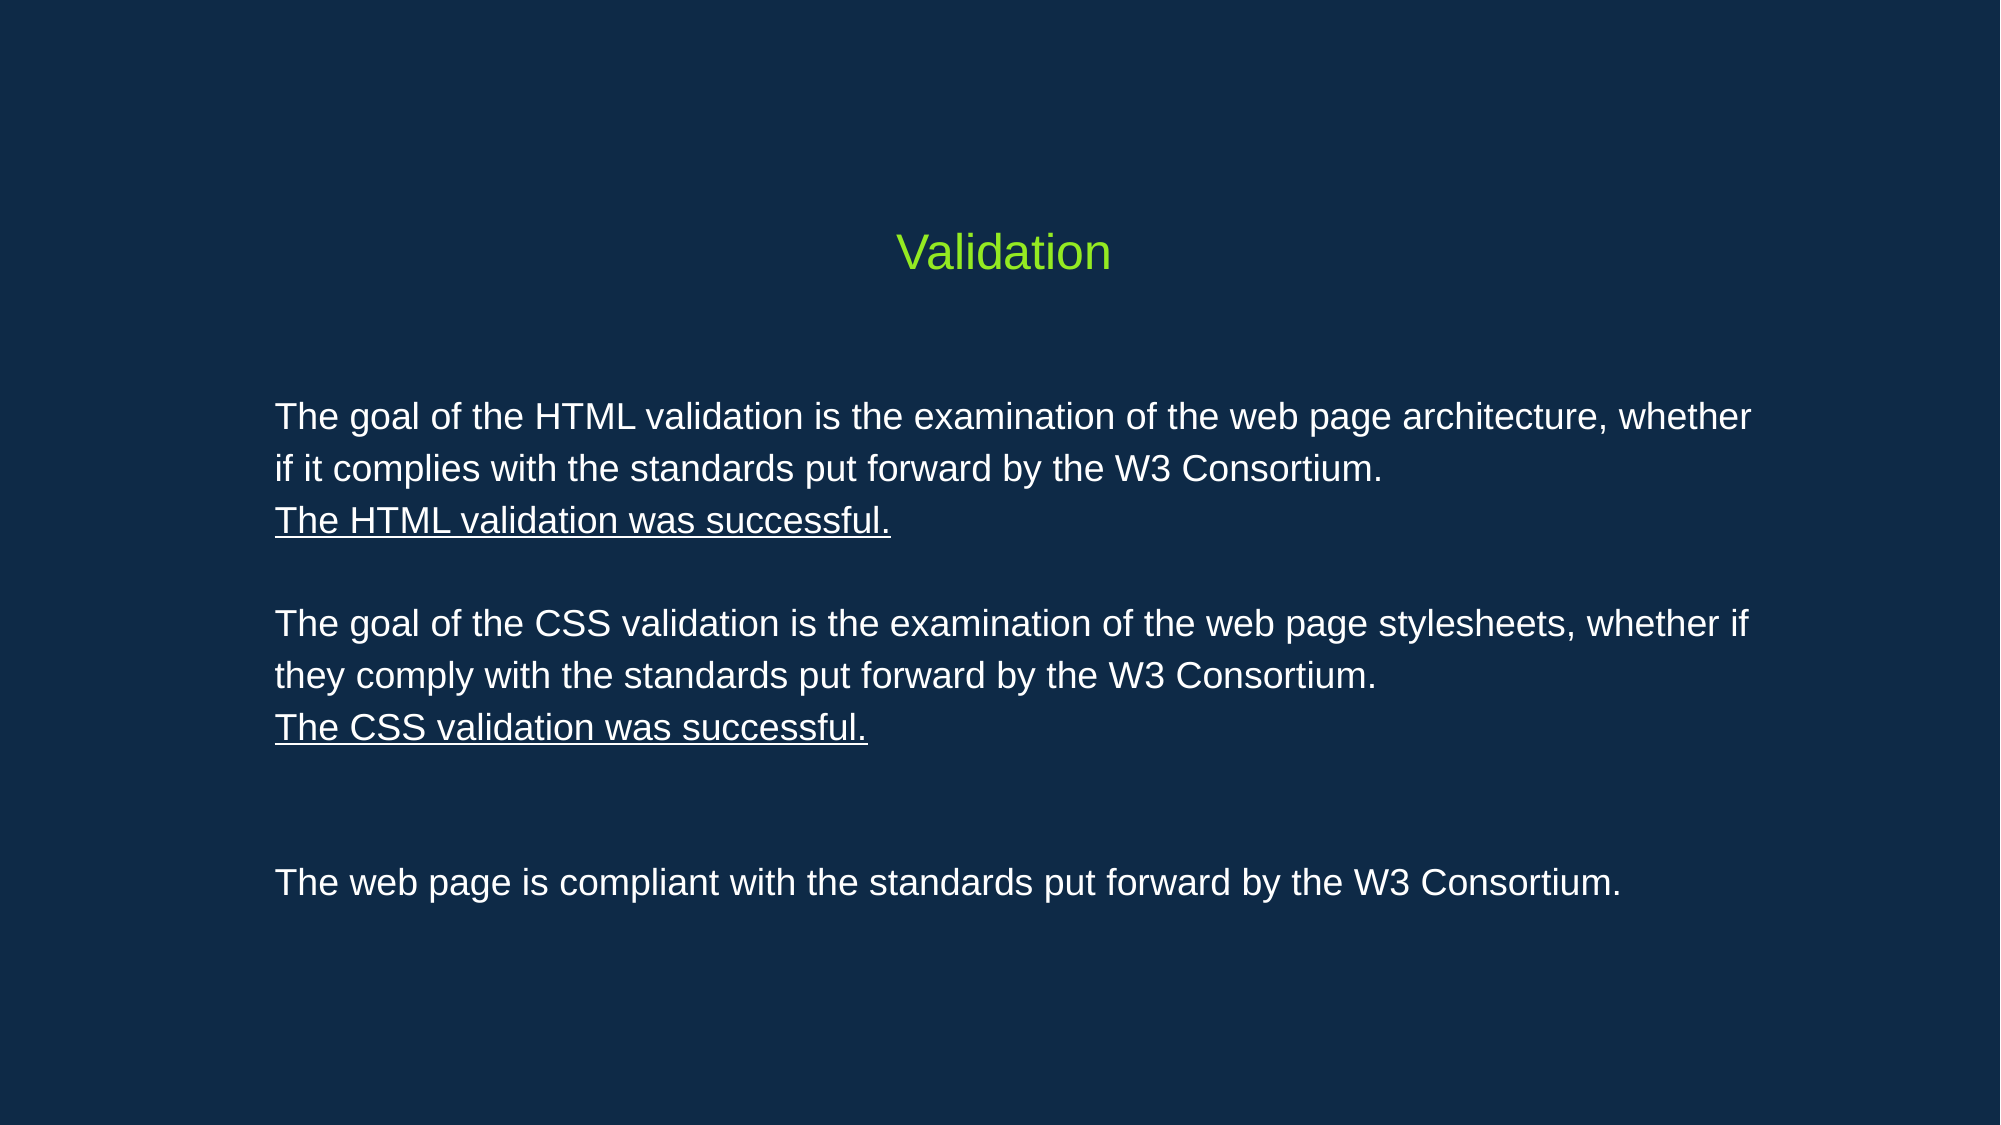

# Validation
The goal of the HTML validation is the examination of the web page architecture, whether if it complies with the standards put forward by the W3 Consortium.
The HTML validation was successful.

The goal of the CSS validation is the examination of the web page stylesheets, whether if they comply with the standards put forward by the W3 Consortium.
The CSS validation was successful.

The web page is compliant with the standards put forward by the W3 Consortium.